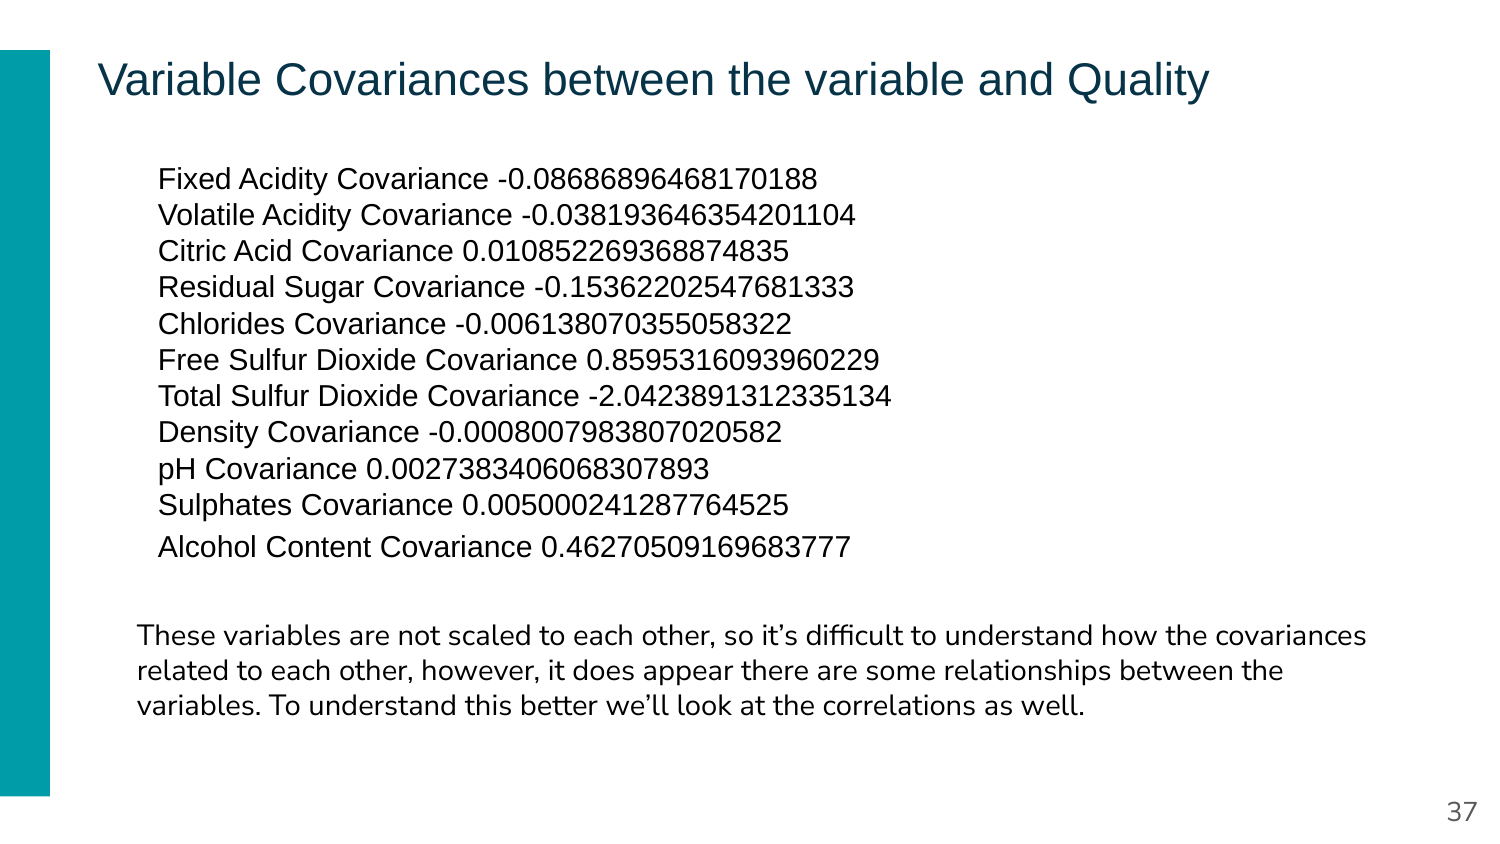

Variable Covariances between the variable and Quality
Fixed Acidity Covariance -0.08686896468170188
Volatile Acidity Covariance -0.038193646354201104
Citric Acid Covariance 0.010852269368874835
Residual Sugar Covariance -0.15362202547681333
Chlorides Covariance -0.006138070355058322
Free Sulfur Dioxide Covariance 0.8595316093960229
Total Sulfur Dioxide Covariance -2.0423891312335134
Density Covariance -0.0008007983807020582
pH Covariance 0.0027383406068307893
Sulphates Covariance 0.005000241287764525
Alcohol Content Covariance 0.46270509169683777
These variables are not scaled to each other, so it’s difficult to understand how the covariances related to each other, however, it does appear there are some relationships between the variables. To understand this better we’ll look at the correlations as well.
37